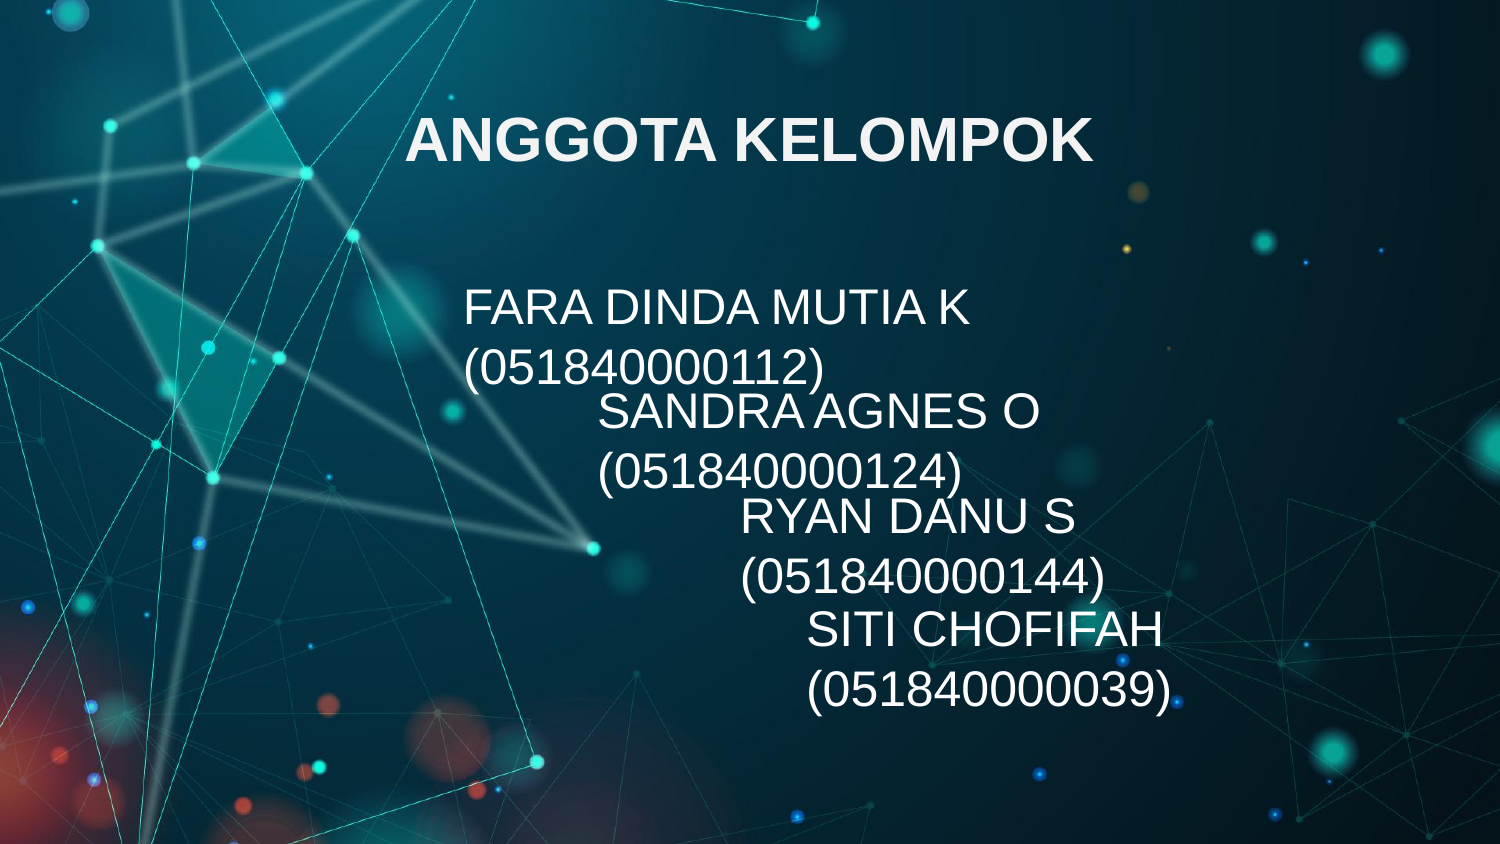

# ANGGOTA KELOMPOK
FARA DINDA MUTIA K (051840000112)
SANDRA AGNES O (051840000124)
RYAN DANU S (051840000144)
SITI CHOFIFAH (051840000039)